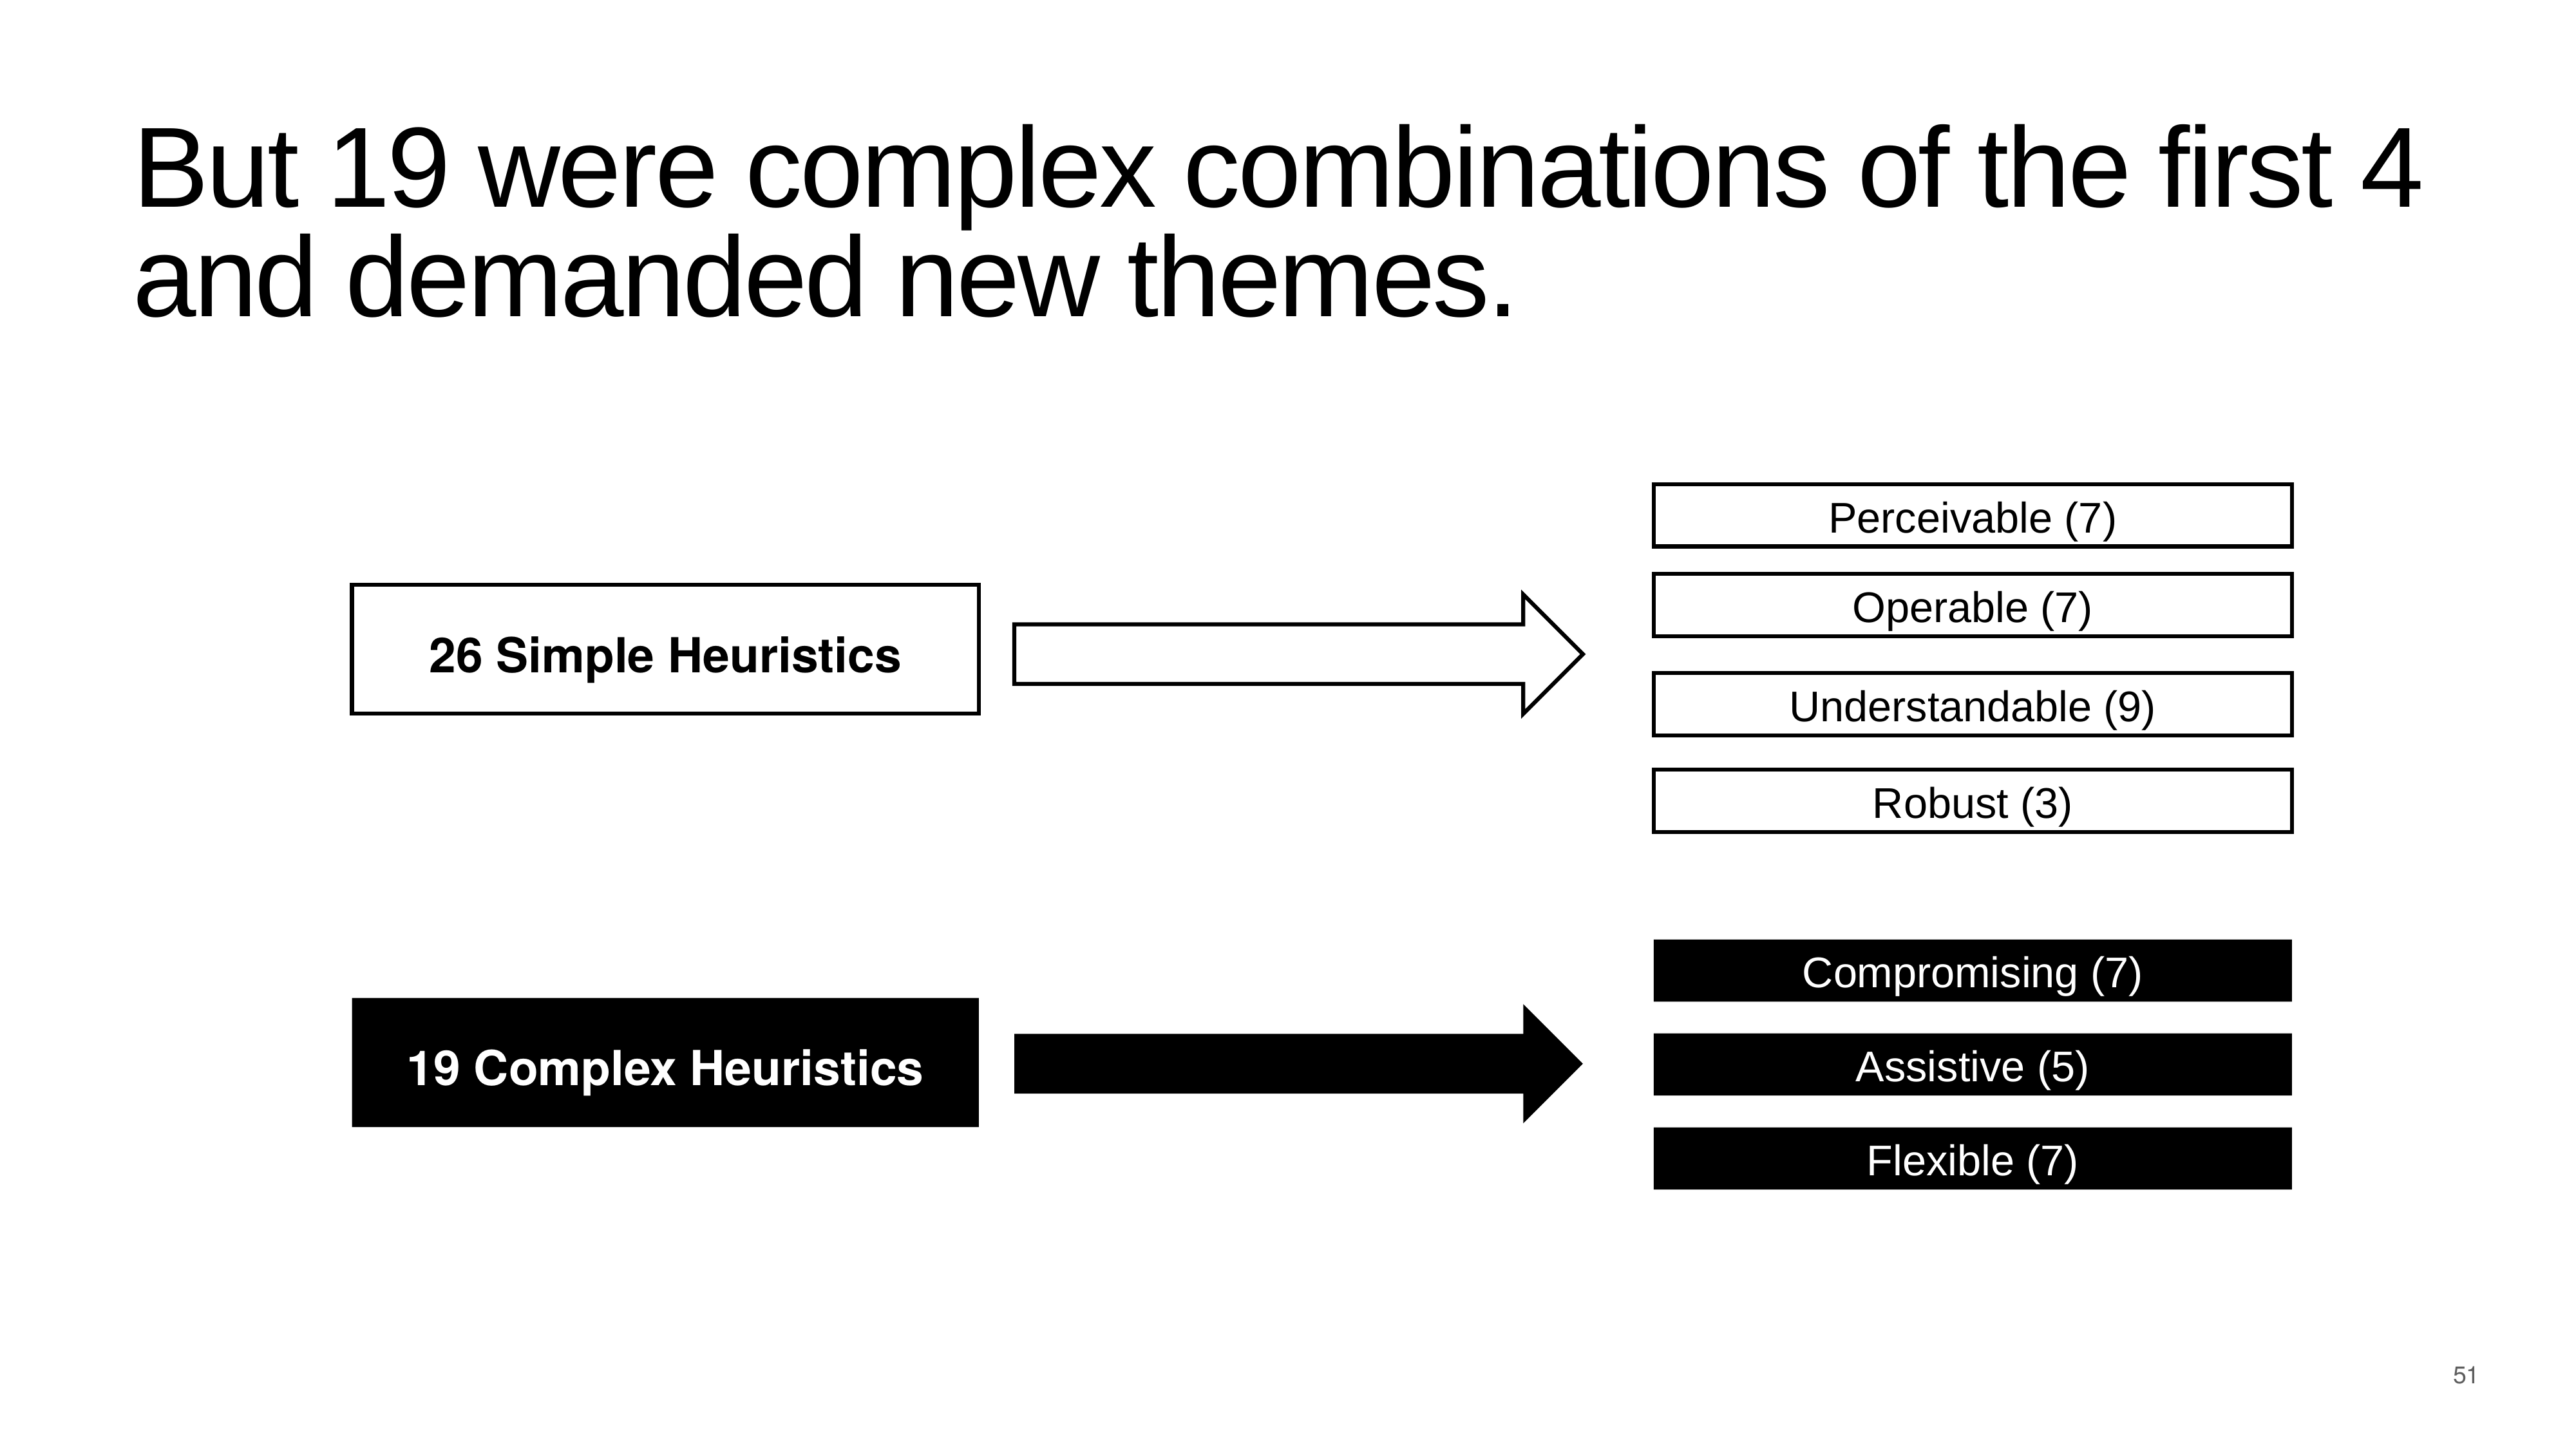

# But 19 were complex combinations of the first 4 and demanded new themes.
Perceivable (7)
Operable (7)

26 Simple Heuristics
Understandable (9)
Robust (3)
Compromising (7)

19 Complex Heuristics
Assistive (5)
Flexible (7)
51